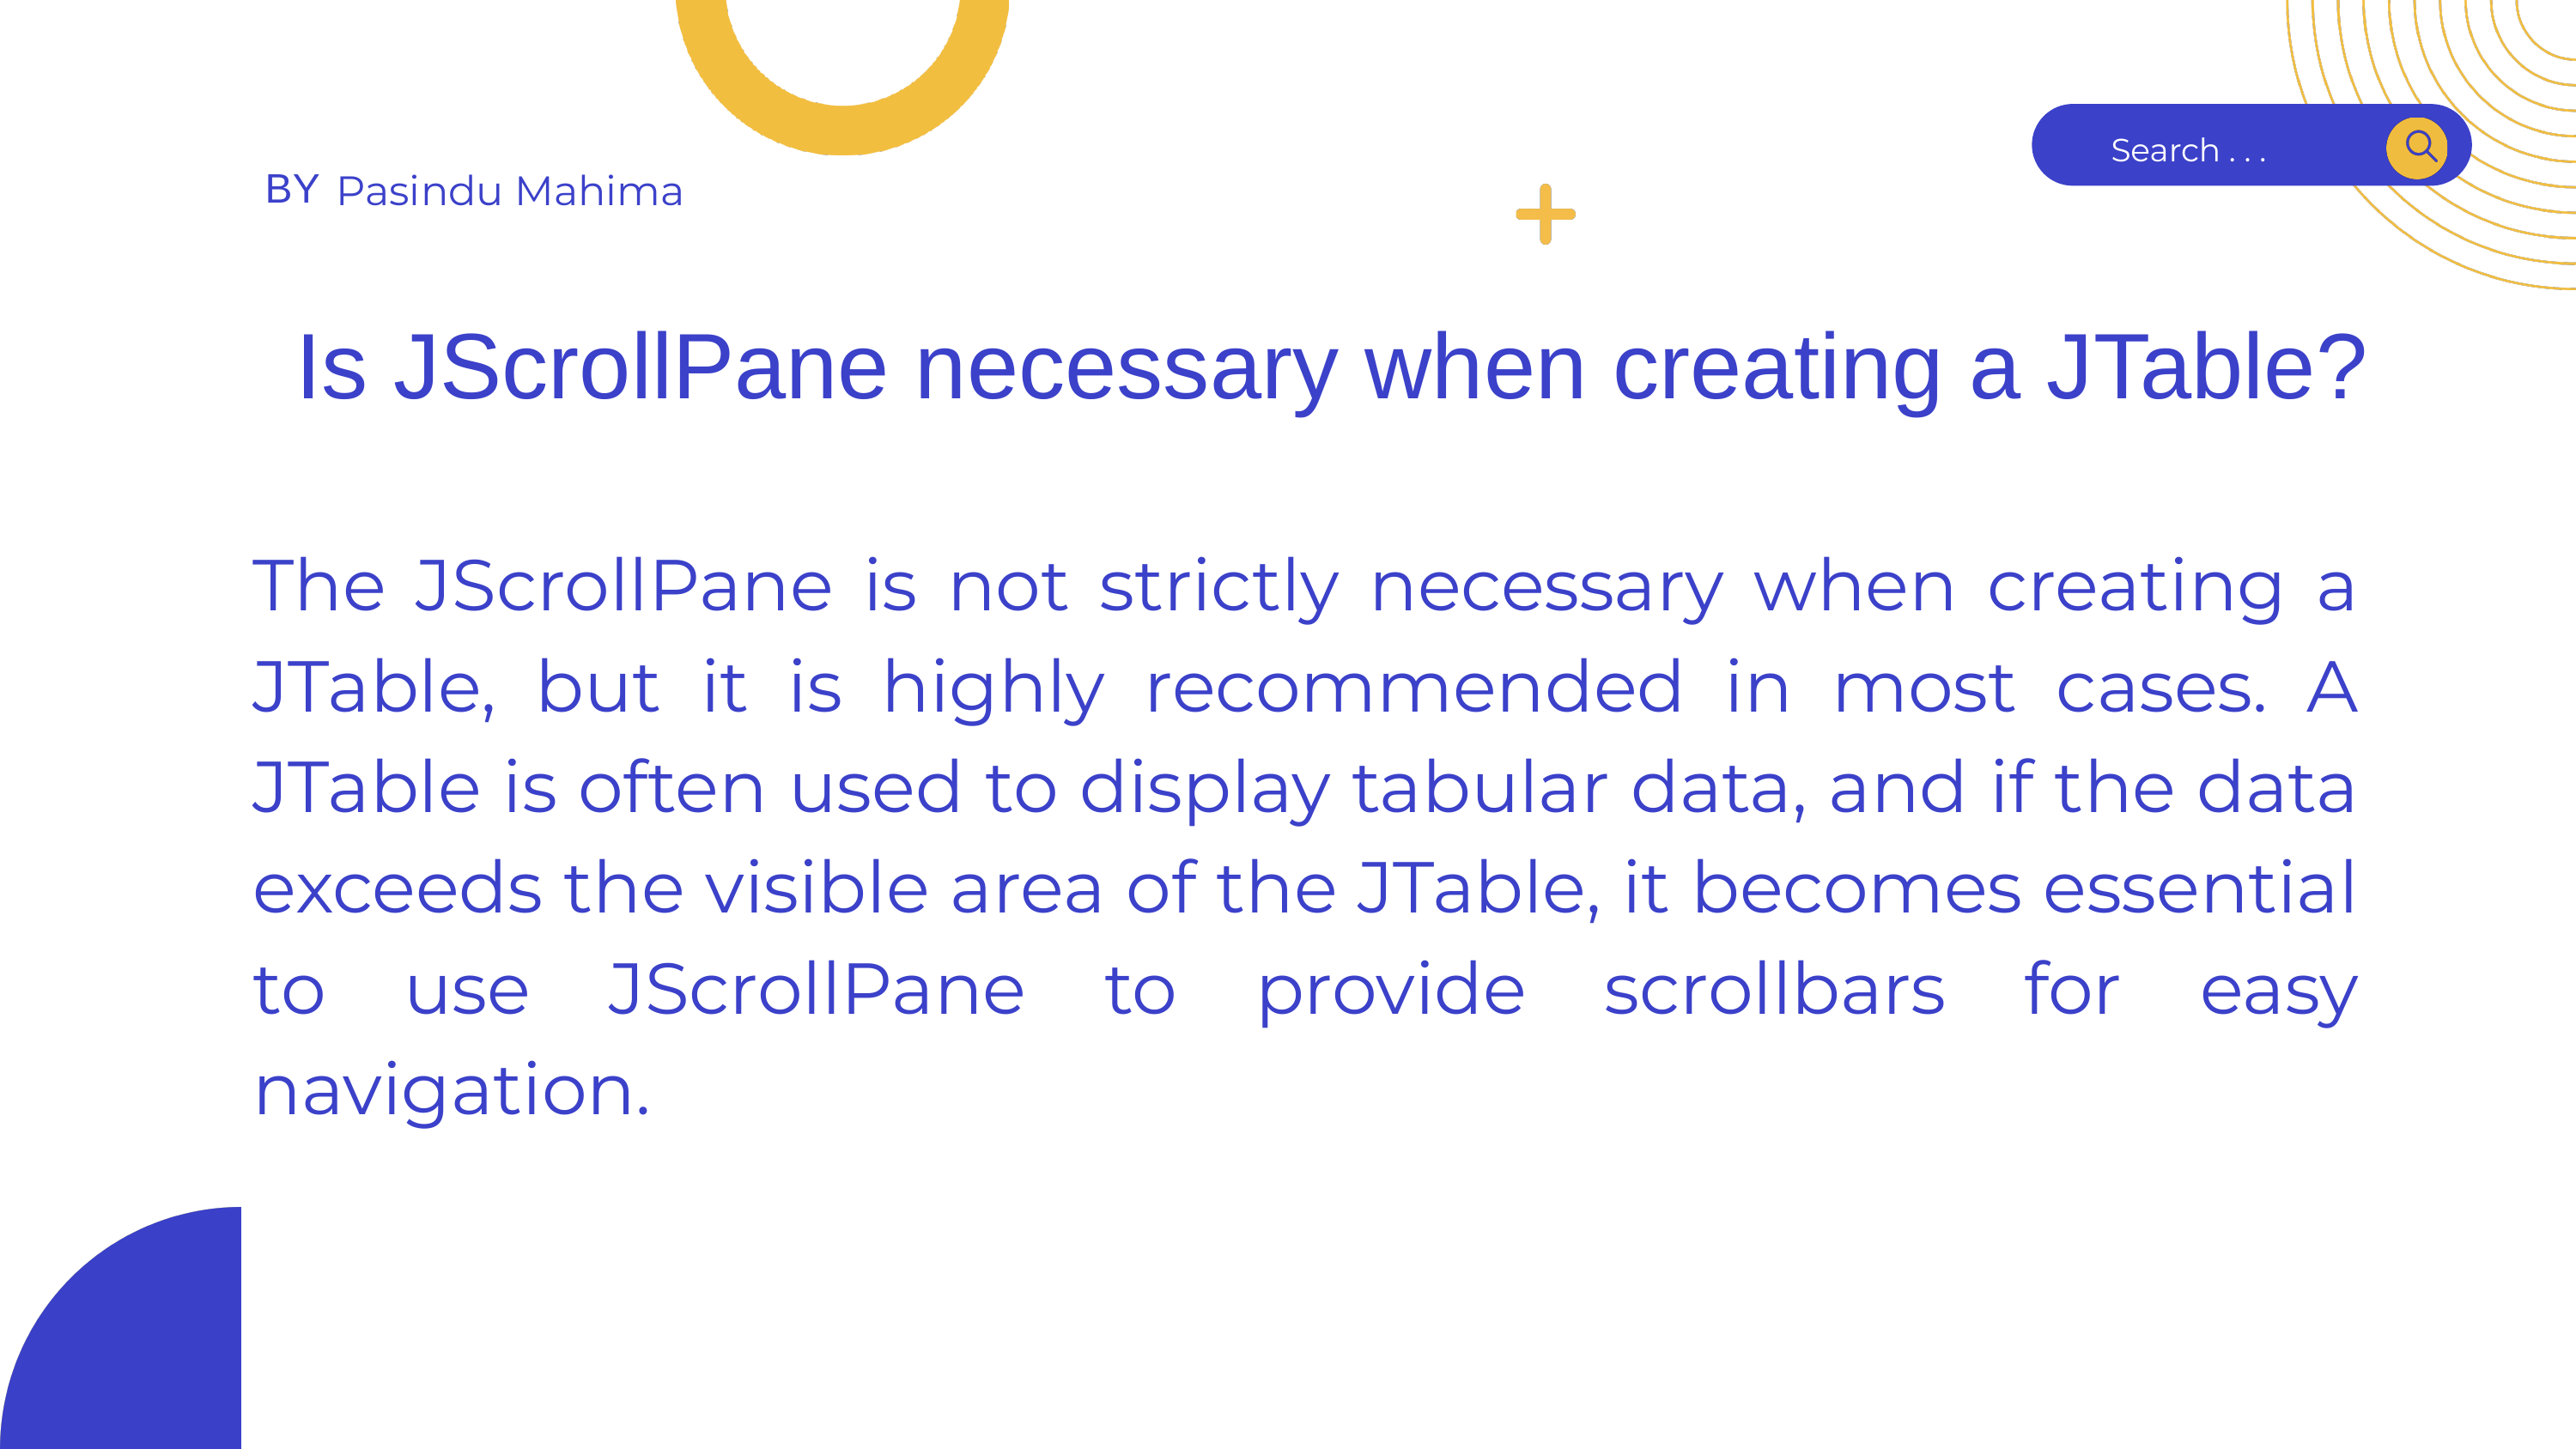

Search . . .

BY
Pasindu Mahima

Is JScrollPane necessary when creating a JTable?
The JScrollPane is not strictly necessary when creating a JTable, but it is highly recommended in most cases. A JTable is often used to display tabular data, and if the data exceeds the visible area of the JTable, it becomes essential to use JScrollPane to provide scrollbars for easy navigation.